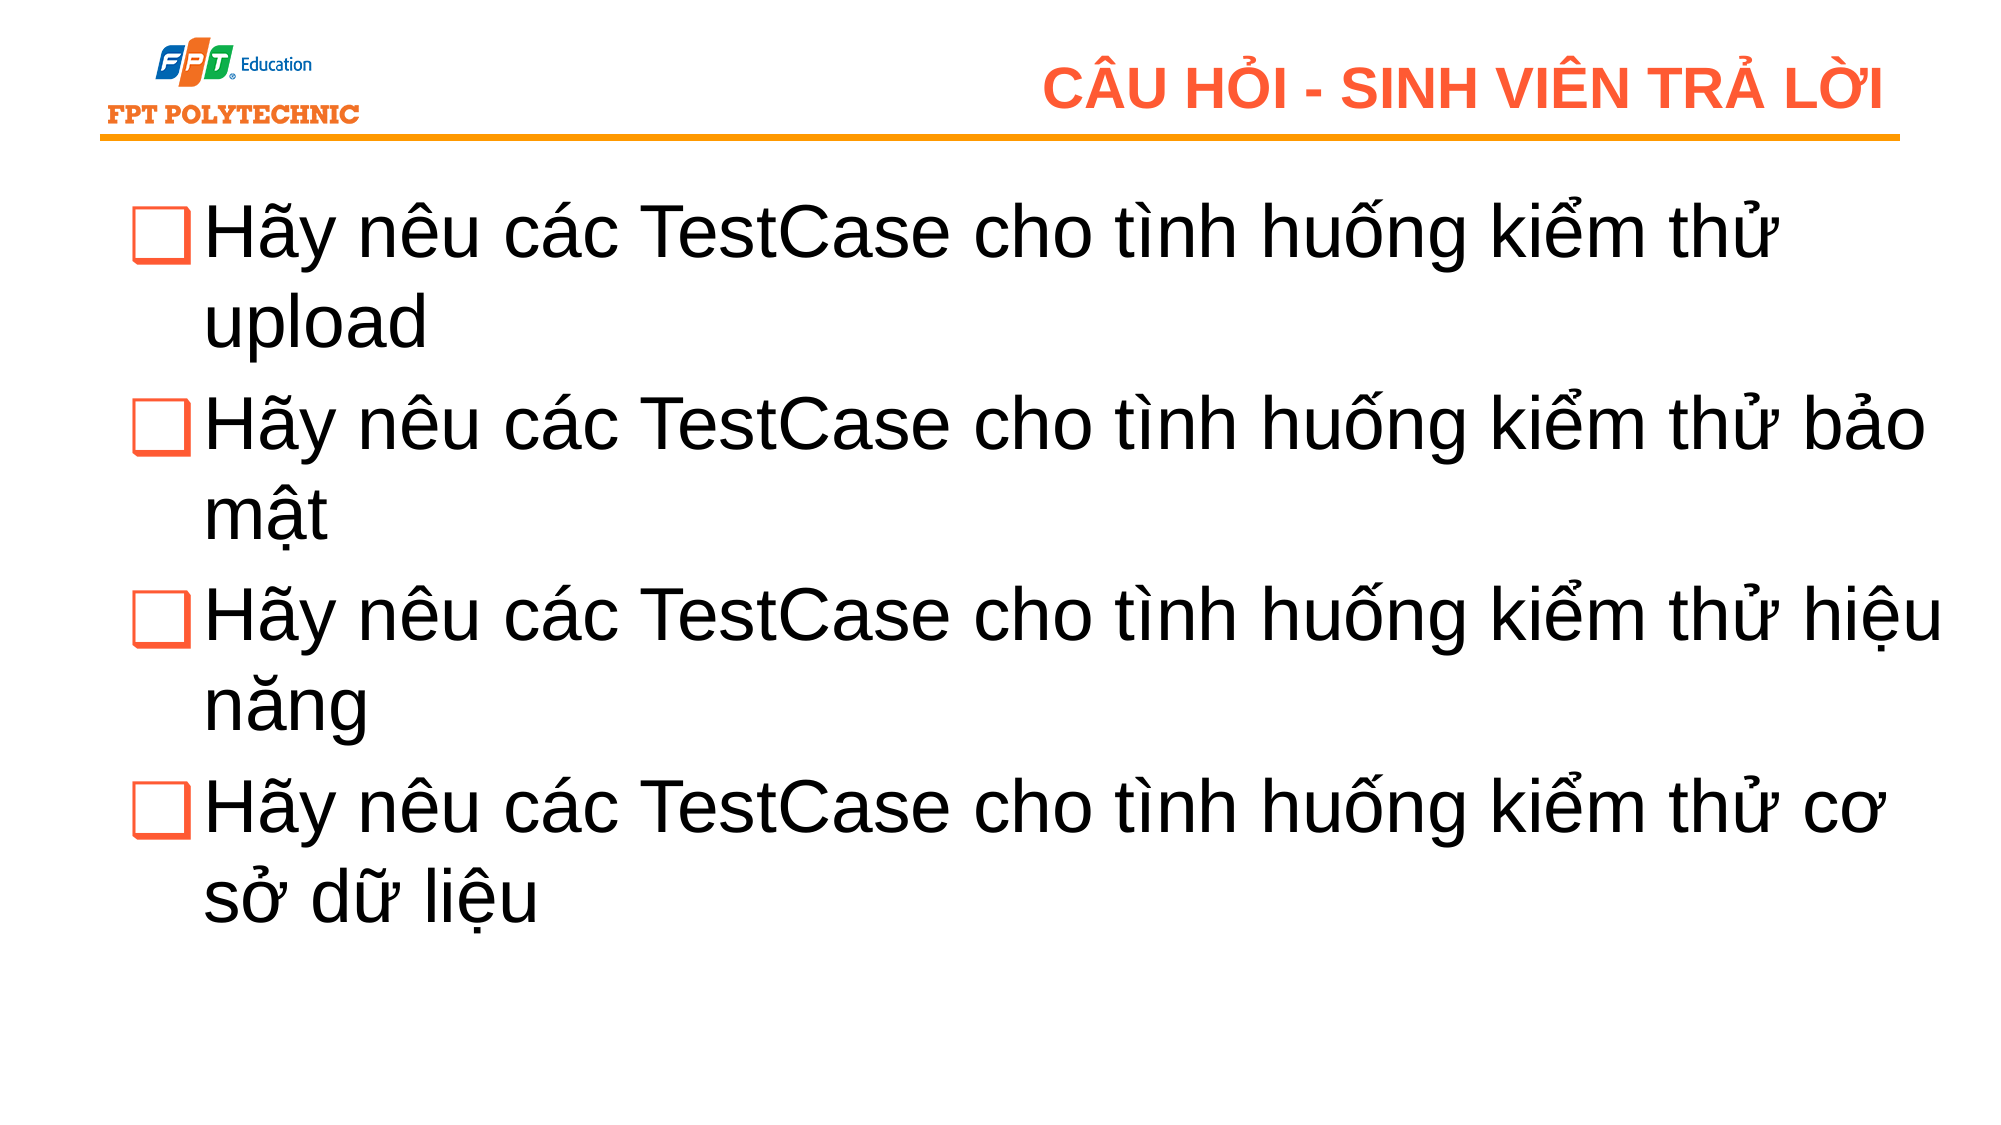

# Câu hỏi - sinh viên trả lời
Hãy nêu các TestCase cho tình huống kiểm thử upload
Hãy nêu các TestCase cho tình huống kiểm thử bảo mật
Hãy nêu các TestCase cho tình huống kiểm thử hiệu năng
Hãy nêu các TestCase cho tình huống kiểm thử cơ sở dữ liệu